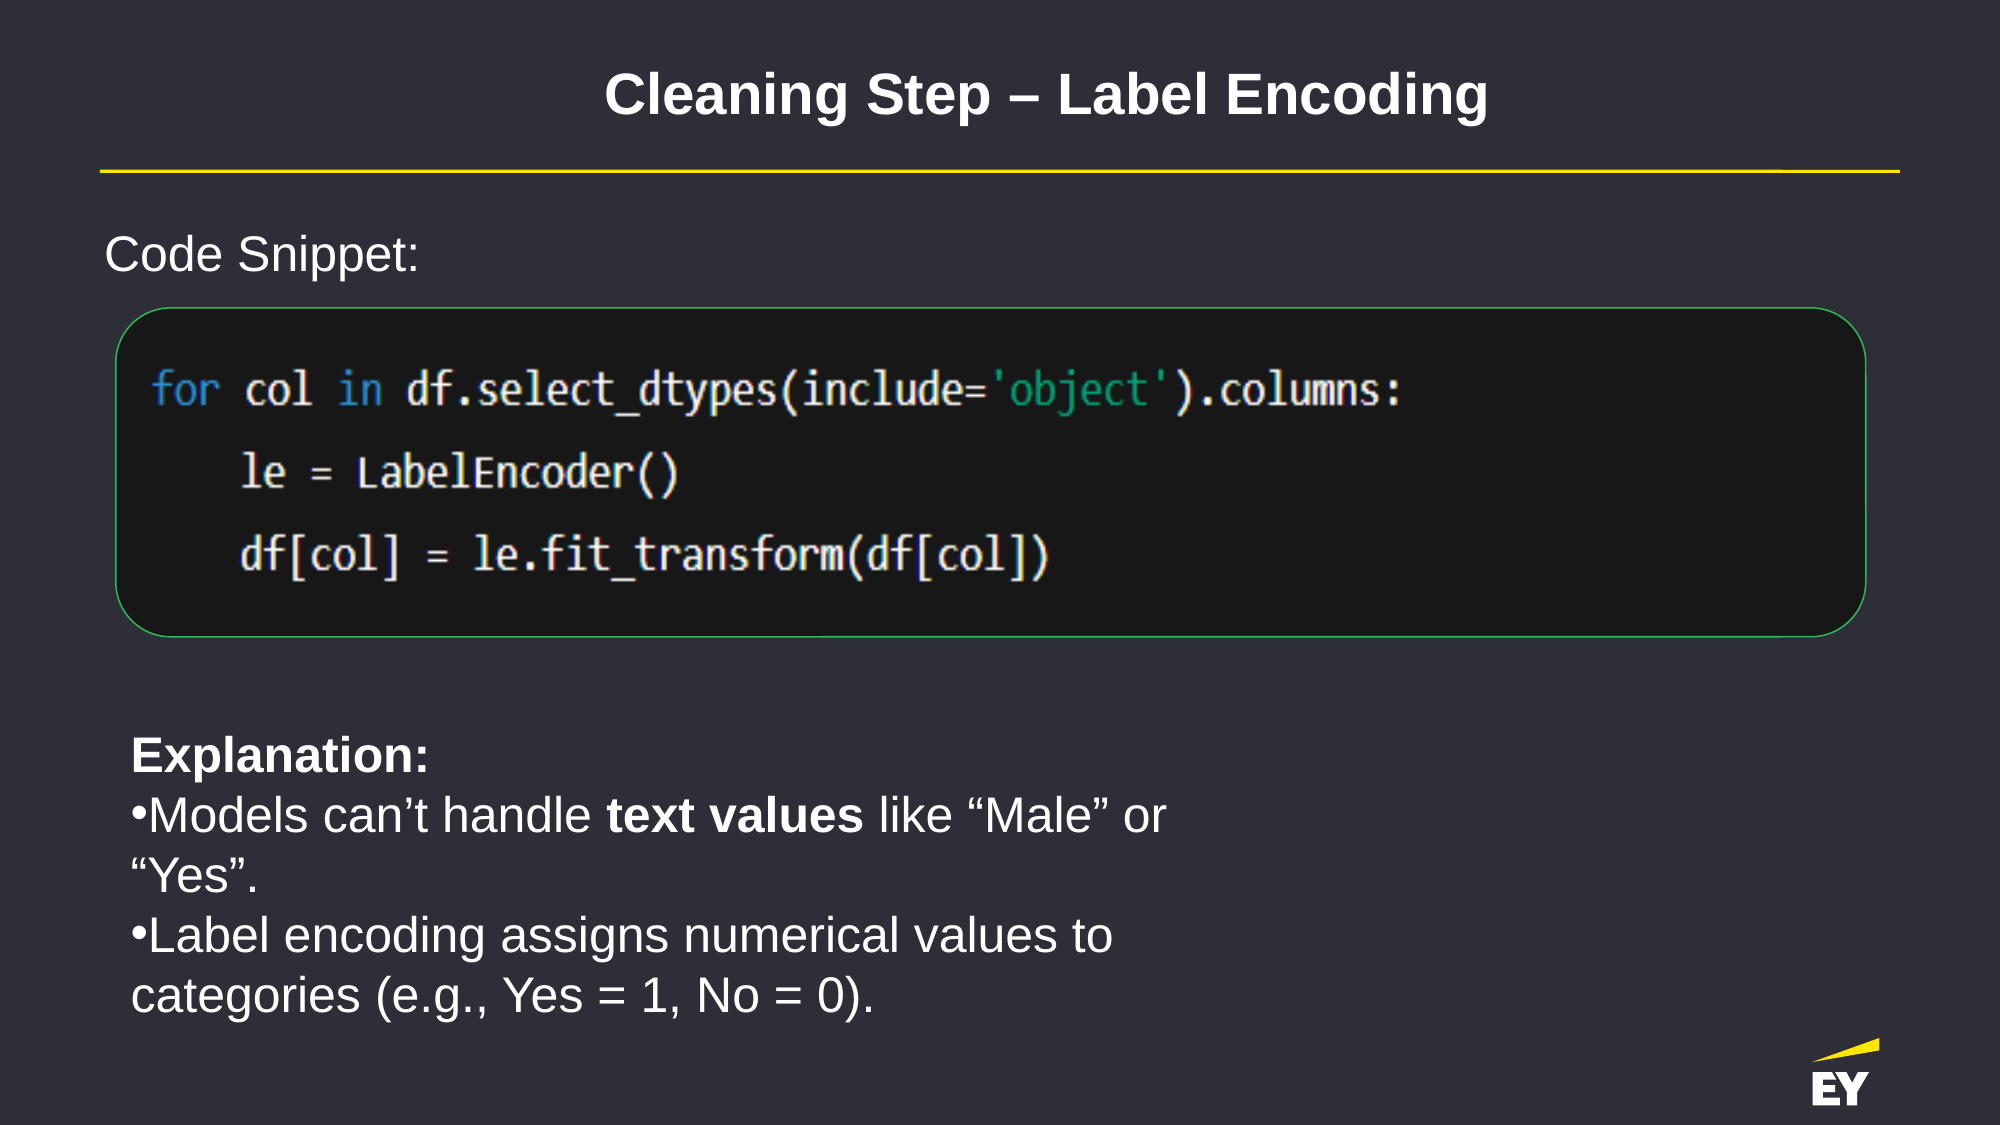

Cleaning Step – Label Encoding
Code Snippet:

Explanation:
Models can’t handle text values like “Male” or “Yes”.
Label encoding assigns numerical values to categories (e.g., Yes = 1, No = 0).